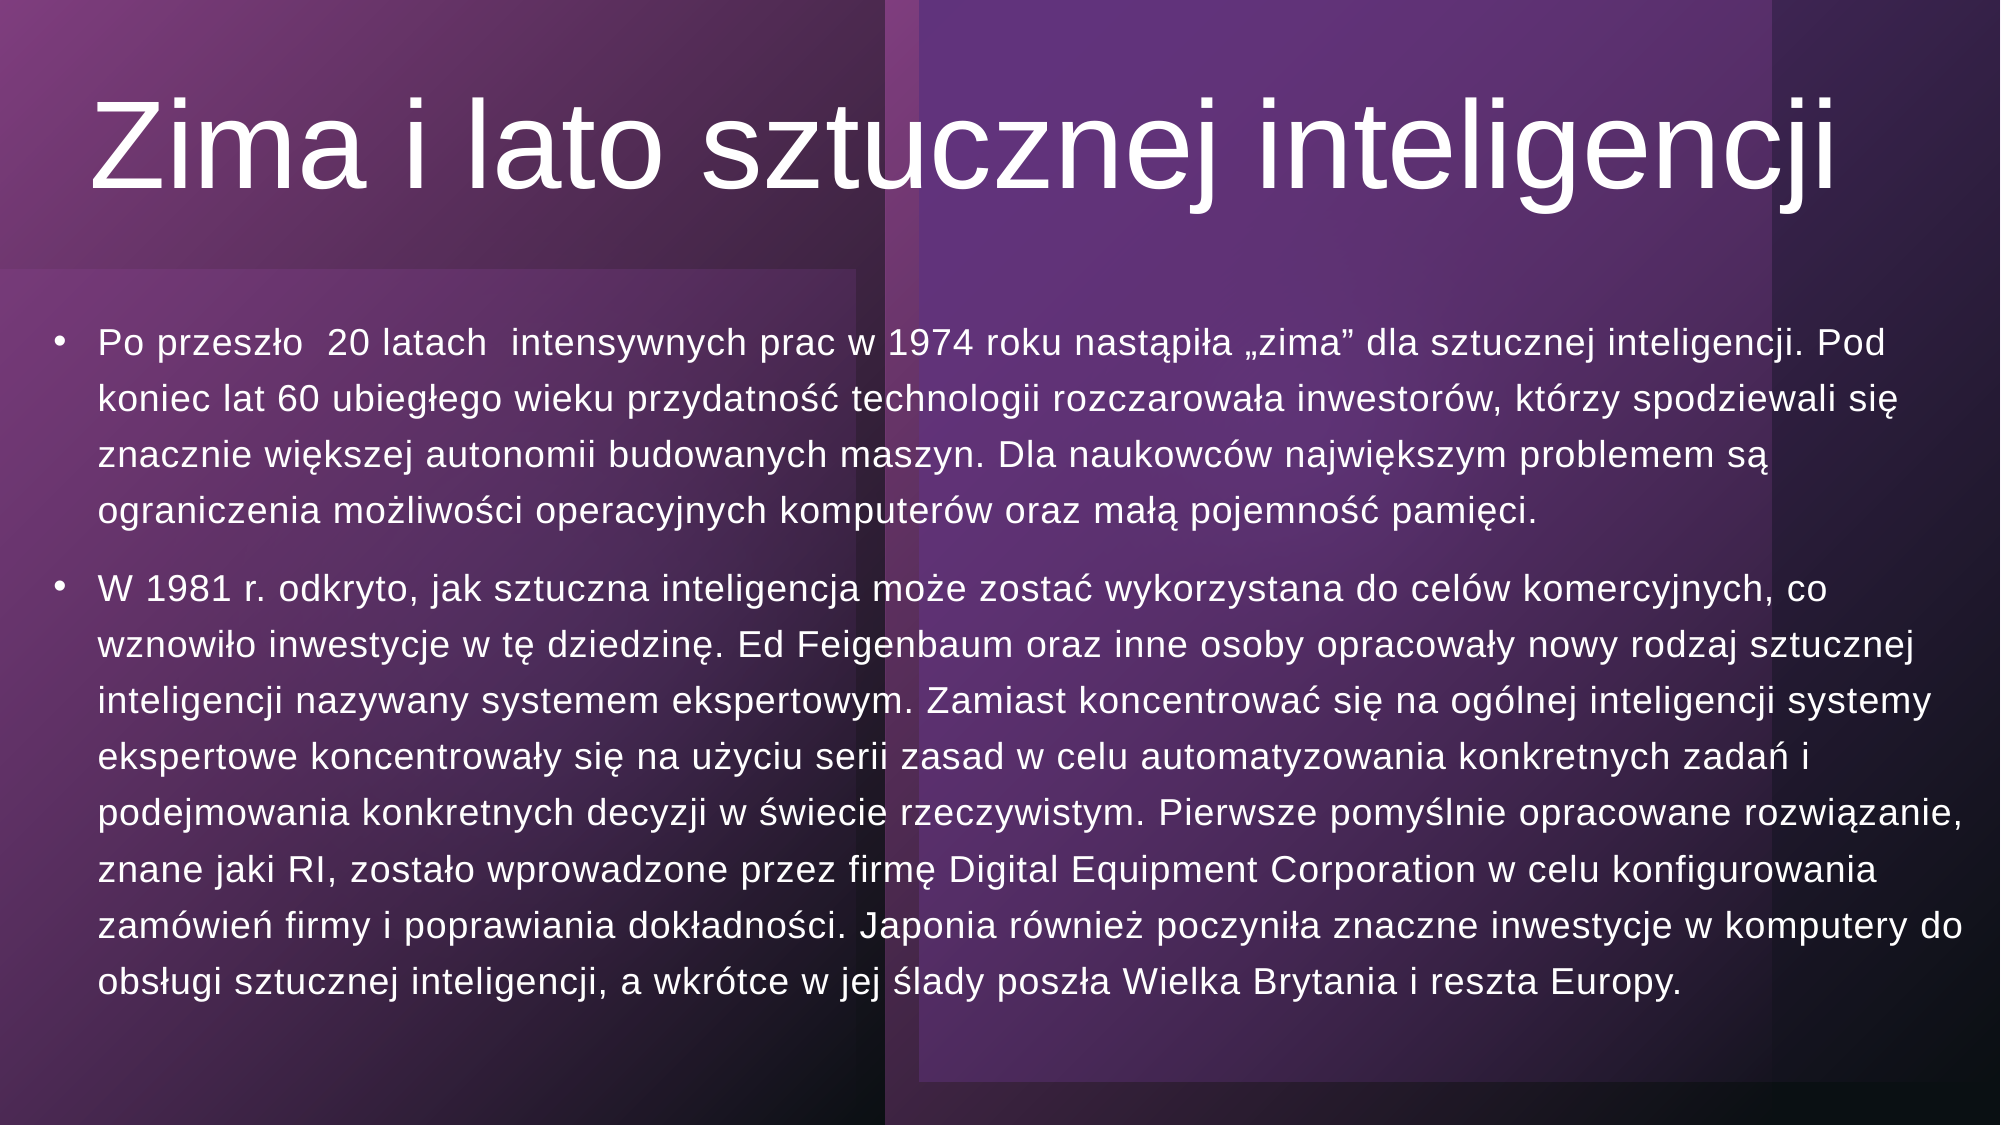

# Zima i lato sztucznej inteligencji
Po przeszło  20 latach  intensywnych prac w 1974 roku nastąpiła „zima” dla sztucznej inteligencji. Pod koniec lat 60 ubiegłego wieku przydatność technologii rozczarowała inwestorów, którzy spodziewali się znacznie większej autonomii budowanych maszyn. Dla naukowców największym problemem są ograniczenia możliwości operacyjnych komputerów oraz małą pojemność pamięci.
W 1981 r. odkryto, jak sztuczna inteligencja może zostać wykorzystana do celów komercyjnych, co wznowiło inwestycje w tę dziedzinę. Ed Feigenbaum oraz inne osoby opracowały nowy rodzaj sztucznej inteligencji nazywany systemem ekspertowym. Zamiast koncentrować się na ogólnej inteligencji systemy ekspertowe koncentrowały się na użyciu serii zasad w celu automatyzowania konkretnych zadań i podejmowania konkretnych decyzji w świecie rzeczywistym. Pierwsze pomyślnie opracowane rozwiązanie, znane jaki RI, zostało wprowadzone przez firmę Digital Equipment Corporation w celu konfigurowania zamówień firmy i poprawiania dokładności. Japonia również poczyniła znaczne inwestycje w komputery do obsługi sztucznej inteligencji, a wkrótce w jej ślady poszła Wielka Brytania i reszta Europy.